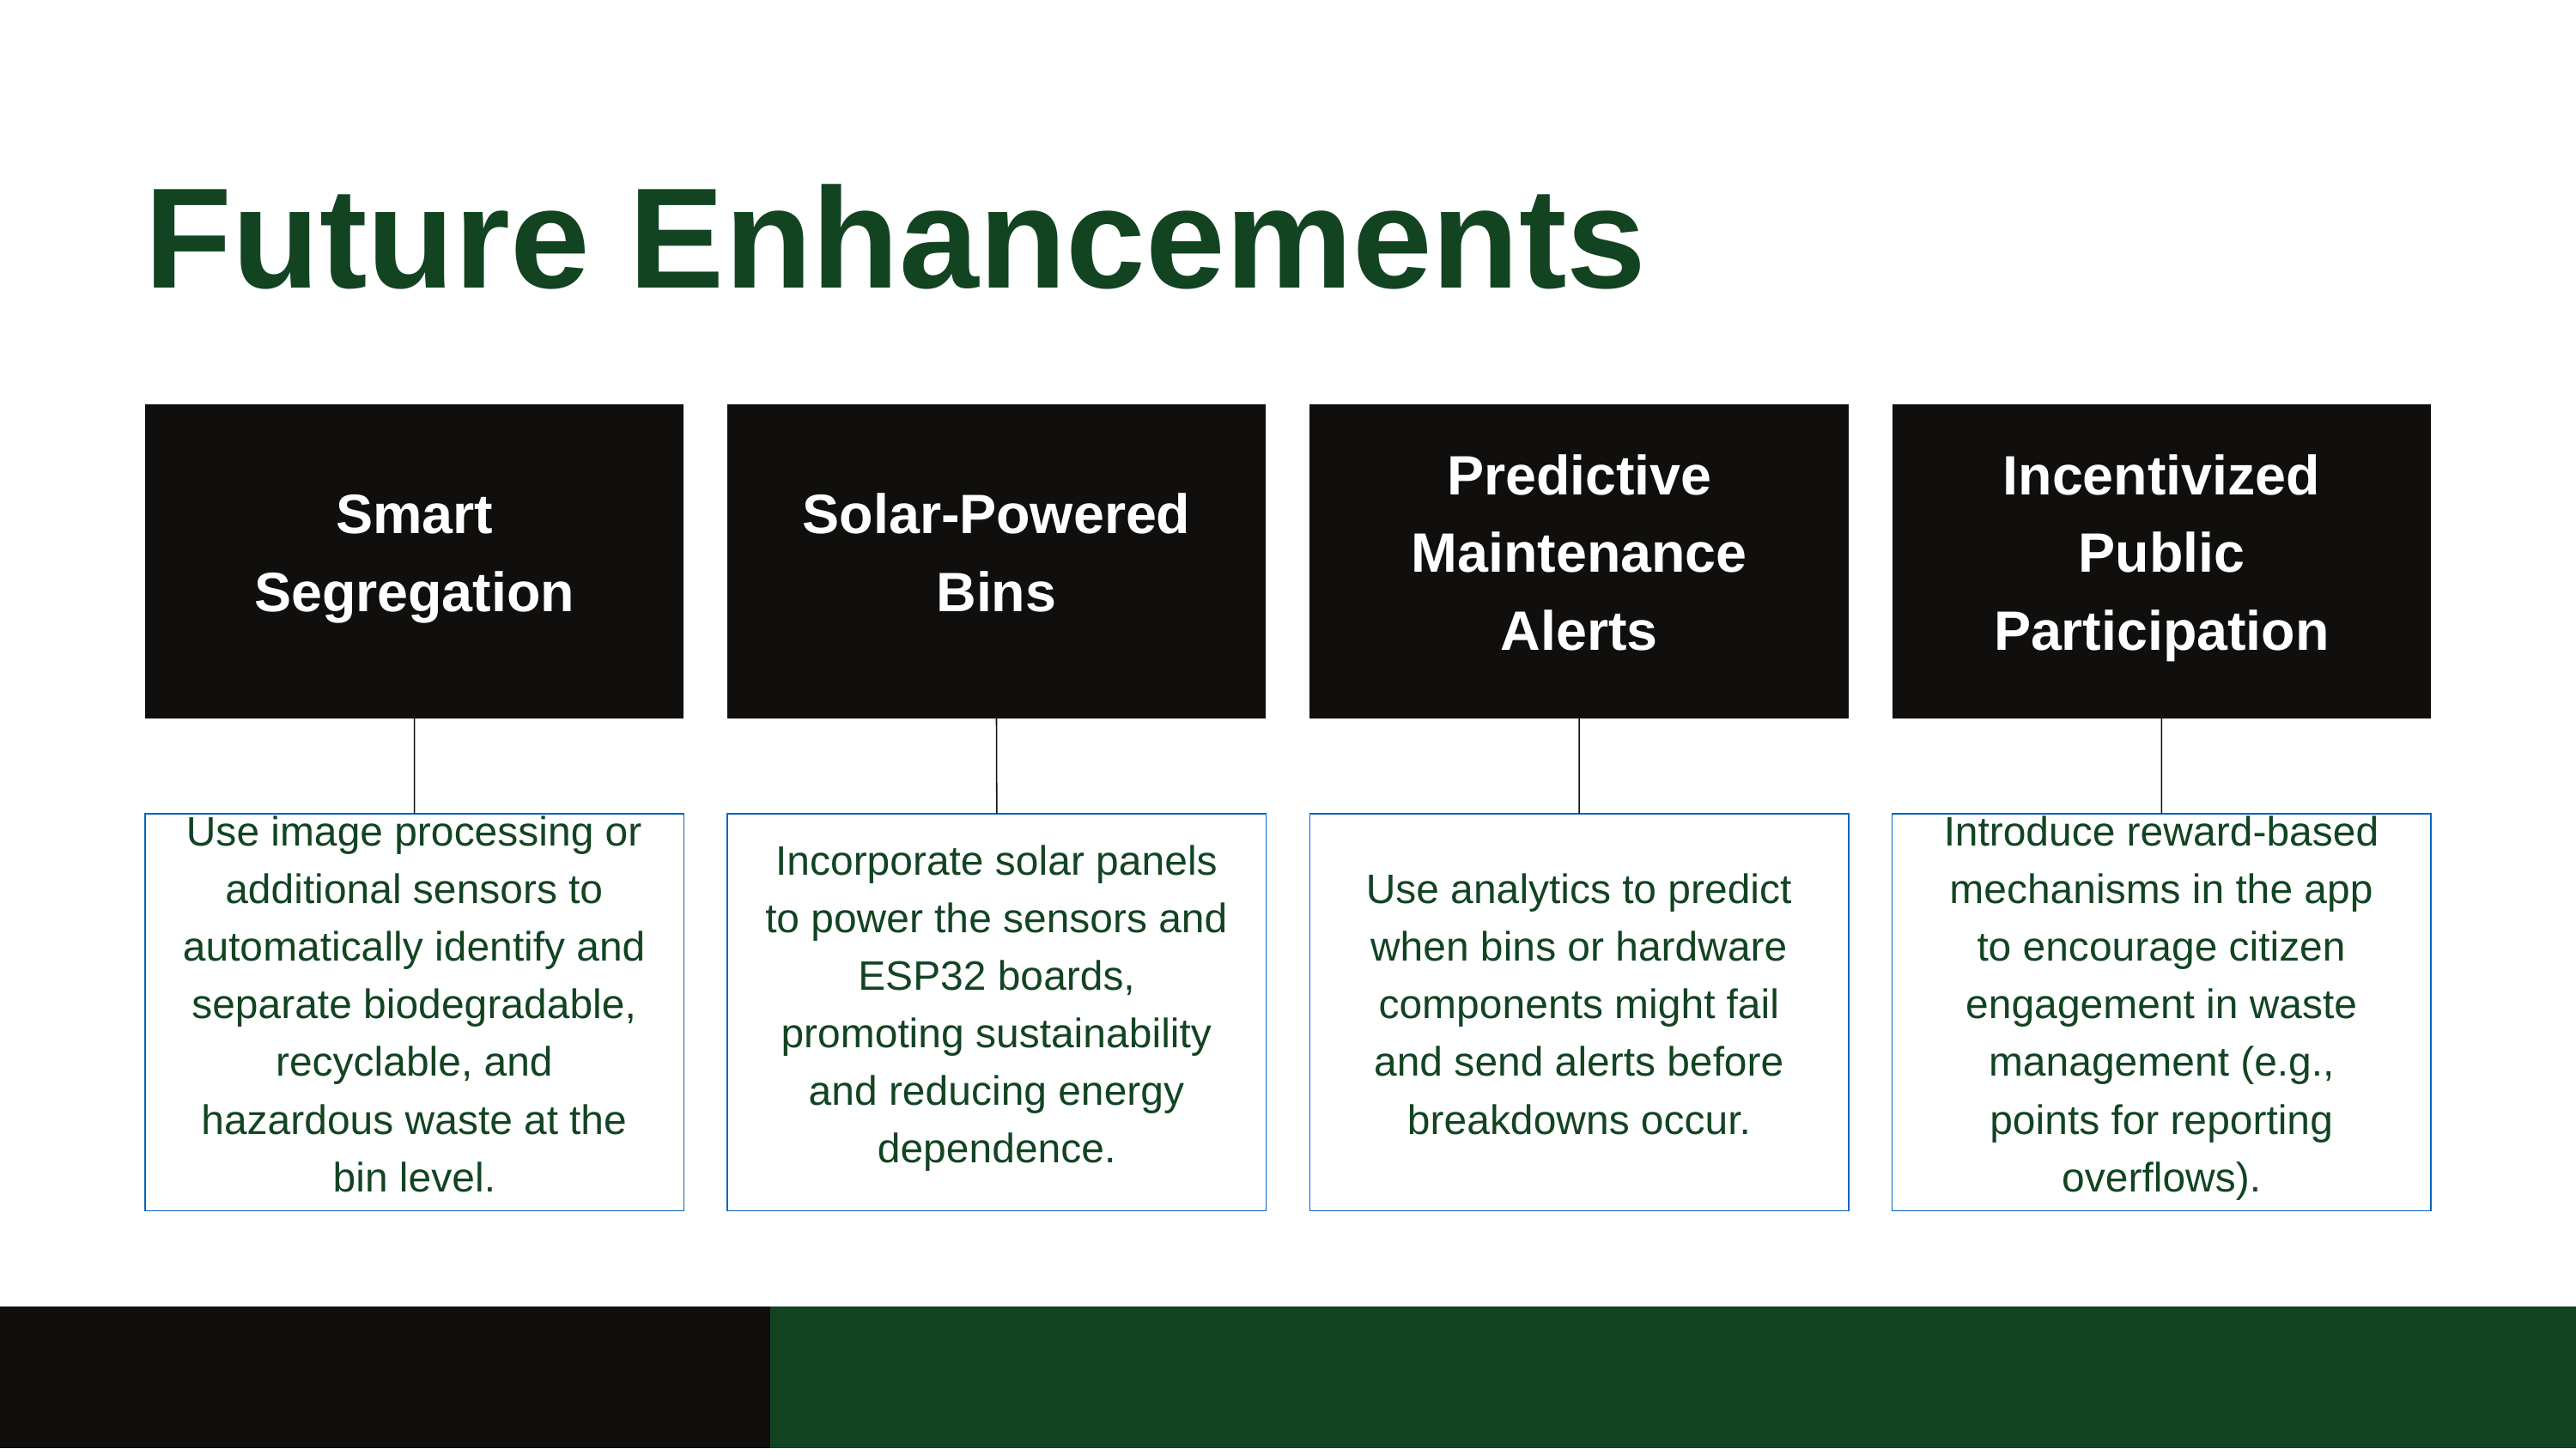

Future Enhancements

Smart Segregation

Solar-Powered Bins

Predictive Maintenance Alerts

Incentivized Public Participation

Use image processing or additional sensors to automatically identify and separate biodegradable, recyclable, and hazardous waste at the bin level.

Incorporate solar panels to power the sensors and ESP32 boards, promoting sustainability and reducing energy dependence.

Use analytics to predict when bins or hardware components might fail and send alerts before breakdowns occur.

Introduce reward-based mechanisms in the app to encourage citizen engagement in waste management (e.g., points for reporting overflows).